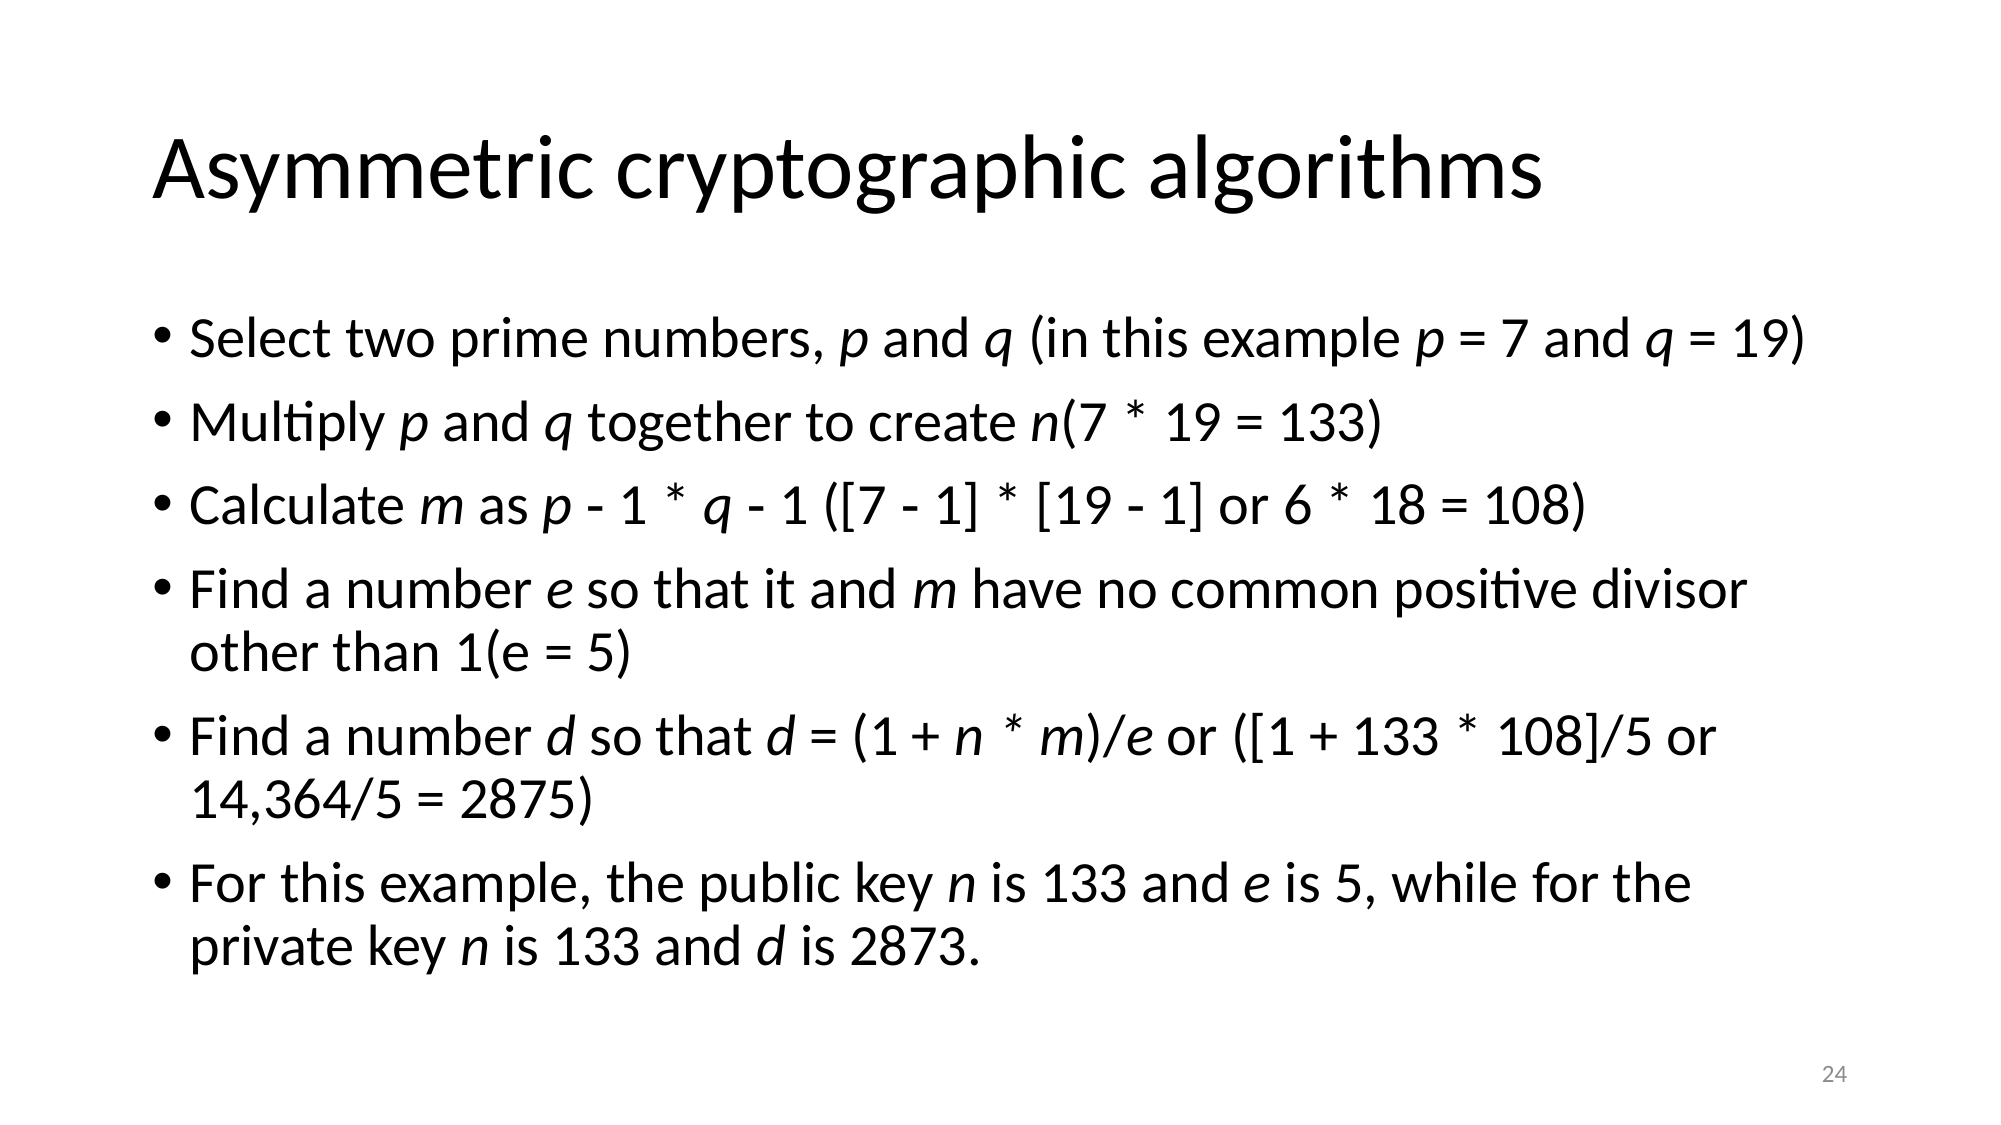

# Asymmetric cryptographic algorithms
Select two prime numbers, p and q (in this example p = 7 and q = 19)
Multiply p and q together to create n(7 * 19 = 133)
Calculate m as p ‐ 1 * q ‐ 1 ([7 ‐ 1] * [19 ‐ 1] or 6 * 18 = 108)
Find a number e so that it and m have no common positive divisor other than 1(e = 5)
Find a number d so that d = (1 + n * m)/e or ([1 + 133 * 108]/5 or 14,364/5 = 2875)
For this example, the public key n is 133 and e is 5, while for the private key n is 133 and d is 2873.

24